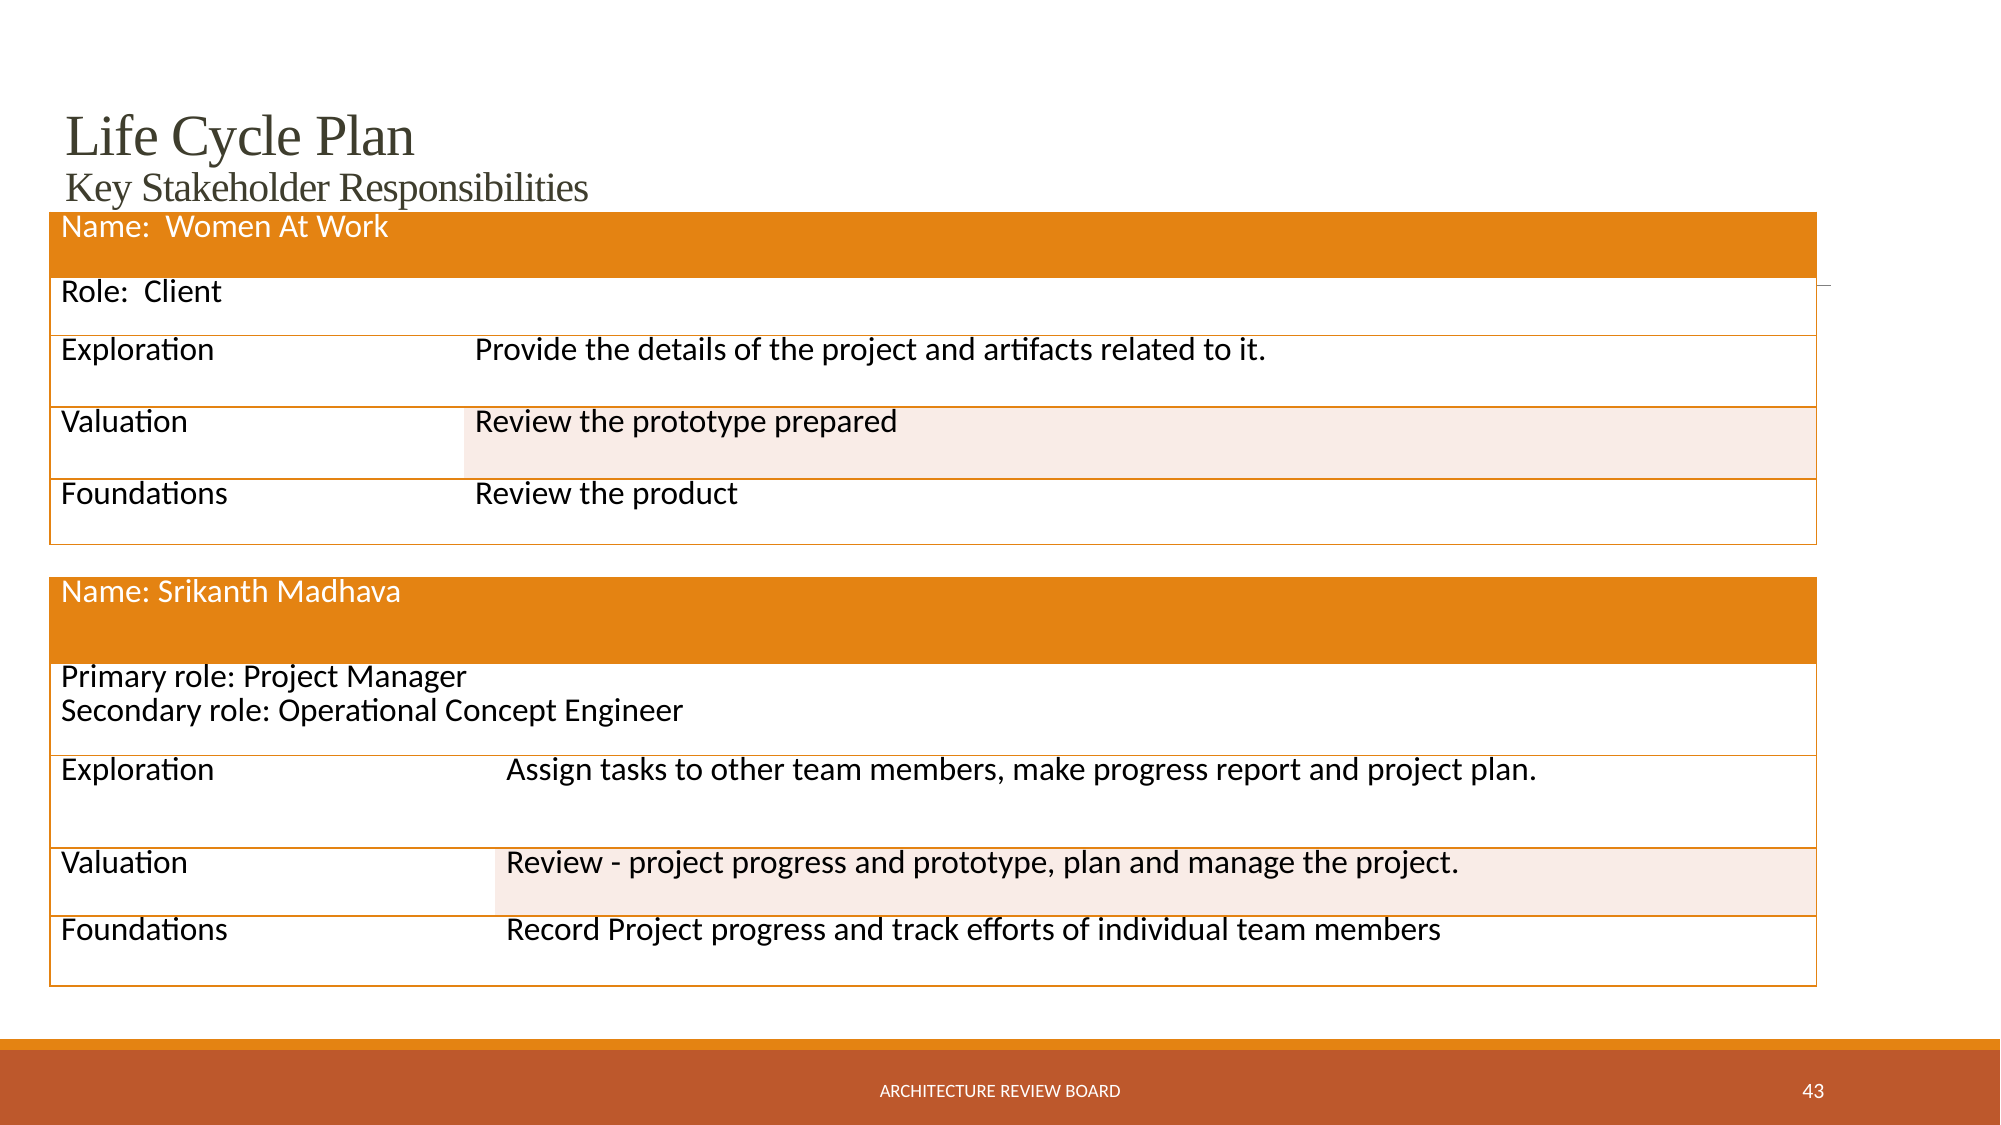

# Life Cycle Plan Key Stakeholder Responsibilities
| Name: Women At Work |  |
| --- | --- |
| Role: Client |  |
| Exploration | Provide the details of the project and artifacts related to it. |
| Valuation | Review the prototype prepared |
| Foundations | Review the product |
| Name: Srikanth Madhava |  |
| --- | --- |
| Primary role: Project Manager Secondary role: Operational Concept Engineer |  |
| Exploration | Assign tasks to other team members, make progress report and project plan. |
| Valuation | Review - project progress and prototype, plan and manage the project. |
| Foundations | Record Project progress and track efforts of individual team members |
Architecture Review Board
43